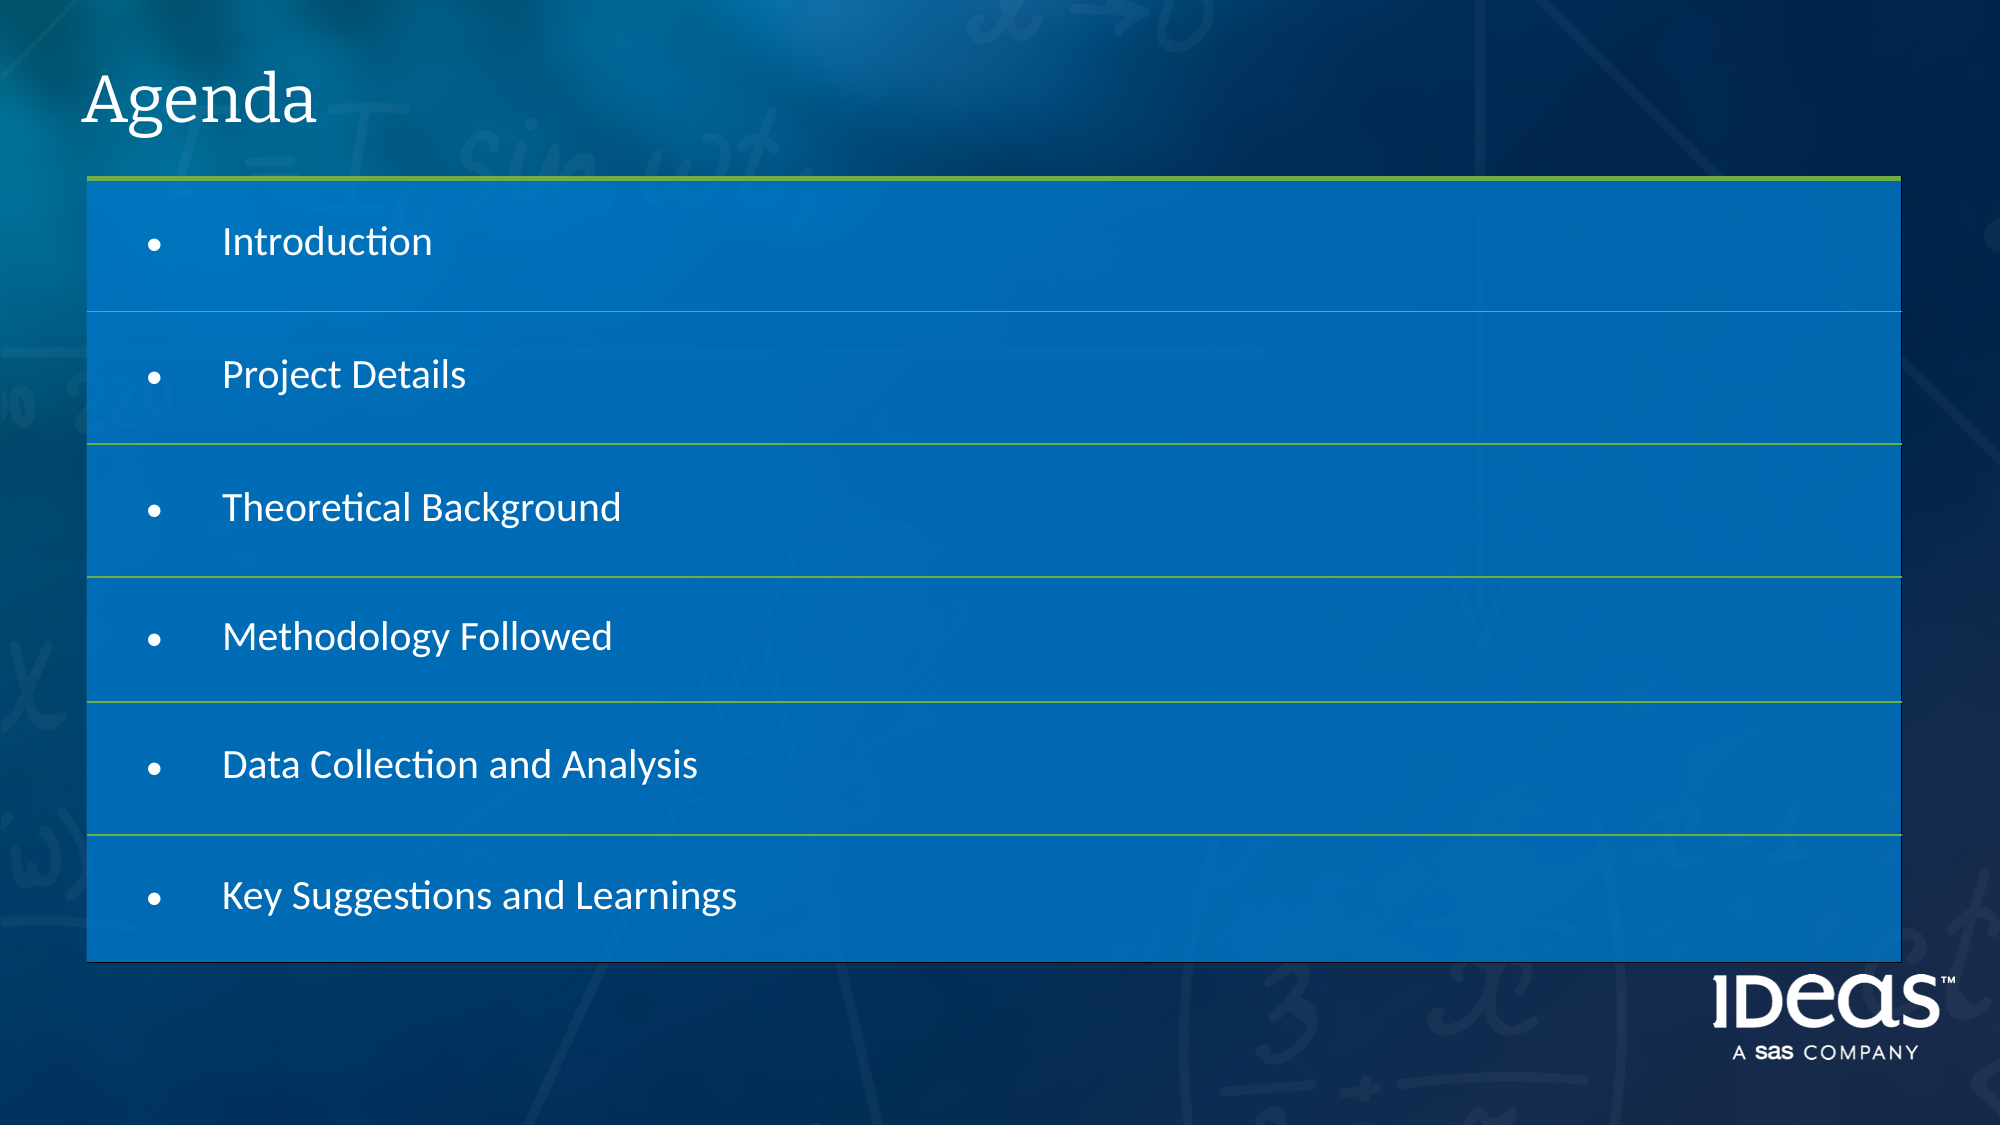

# Agenda
| Introduction |
| --- |
| Project Details |
| Theoretical Background |
| Methodology Followed |
| Data Collection and Analysis |
| Key Suggestions and Learnings |